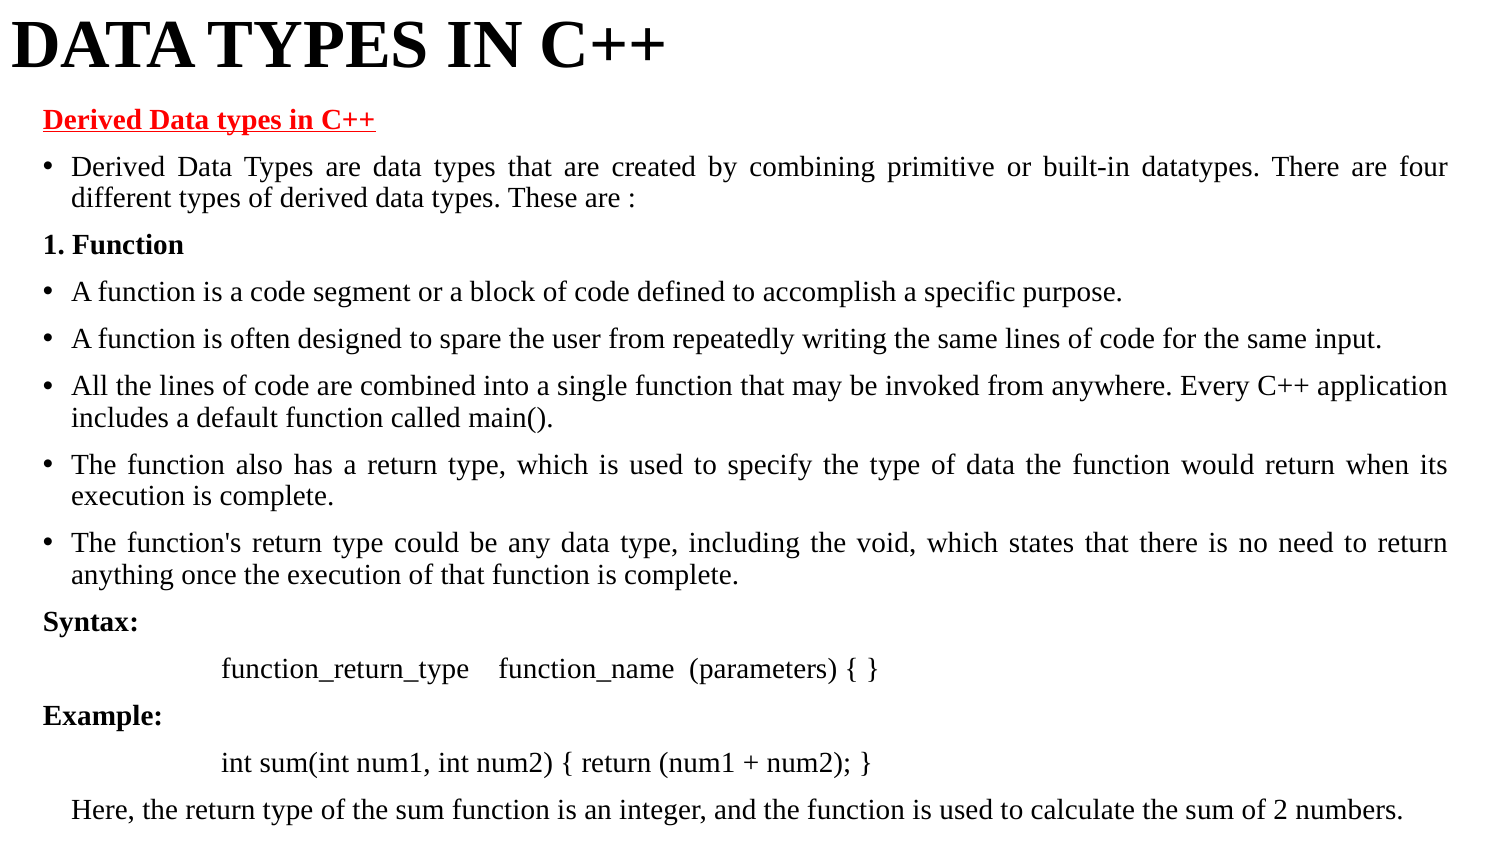

# DATA TYPES IN C++
Derived Data types in C++
Derived Data Types are data types that are created by combining primitive or built-in datatypes. There are four different types of derived data types. These are :
1. Function
A function is a code segment or a block of code defined to accomplish a specific purpose.
A function is often designed to spare the user from repeatedly writing the same lines of code for the same input.
All the lines of code are combined into a single function that may be invoked from anywhere. Every C++ application includes a default function called main().
The function also has a return type, which is used to specify the type of data the function would return when its execution is complete.
The function's return type could be any data type, including the void, which states that there is no need to return anything once the execution of that function is complete.
Syntax:
		function_return_type    function_name  (parameters) { }
Example:
		int sum(int num1, int num2) { return (num1 + num2); }
	Here, the return type of the sum function is an integer, and the function is used to calculate the sum of 2 numbers.